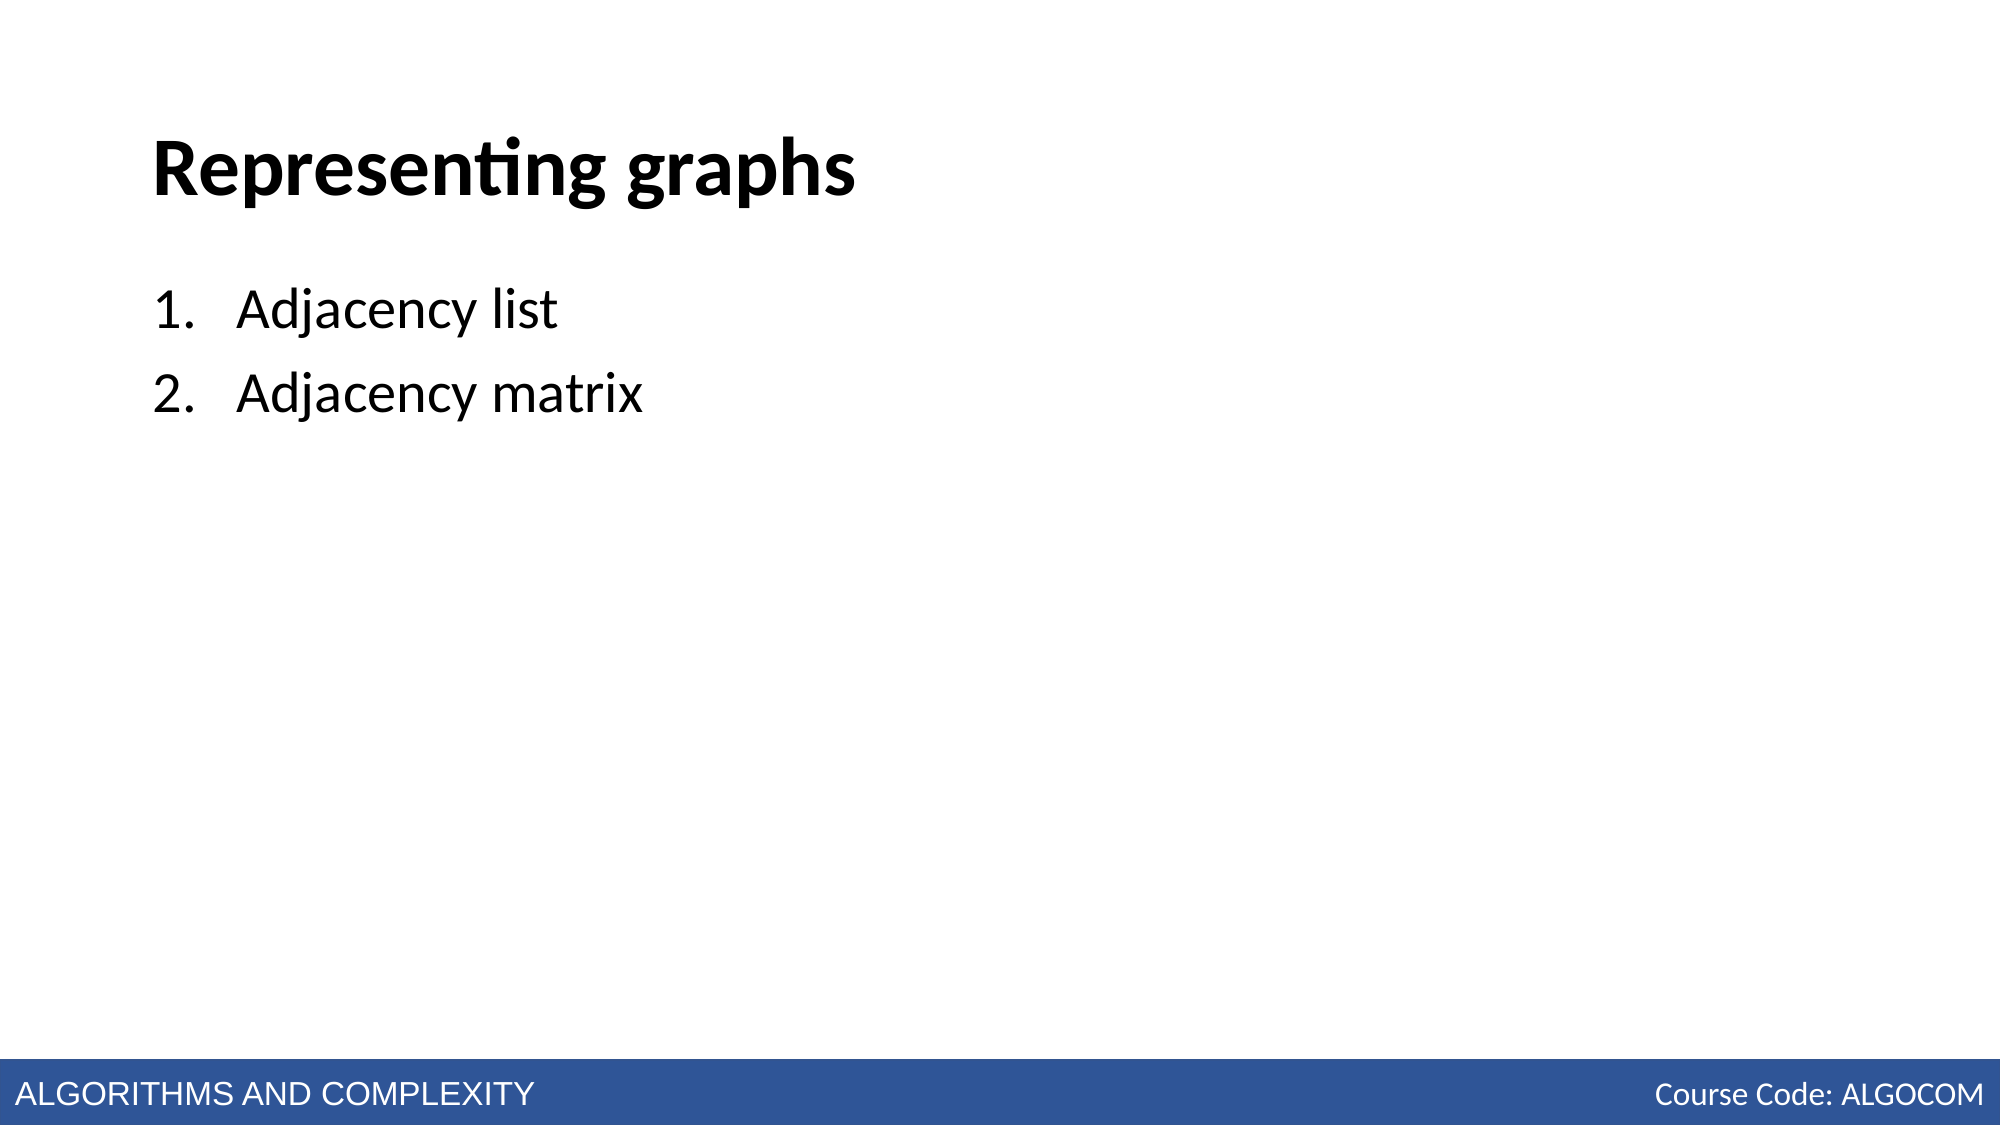

# Representing graphs
Adjacency list
Adjacency matrix

ALGORITHMS AND COMPLEXITY
Course Code: ALGOCOM